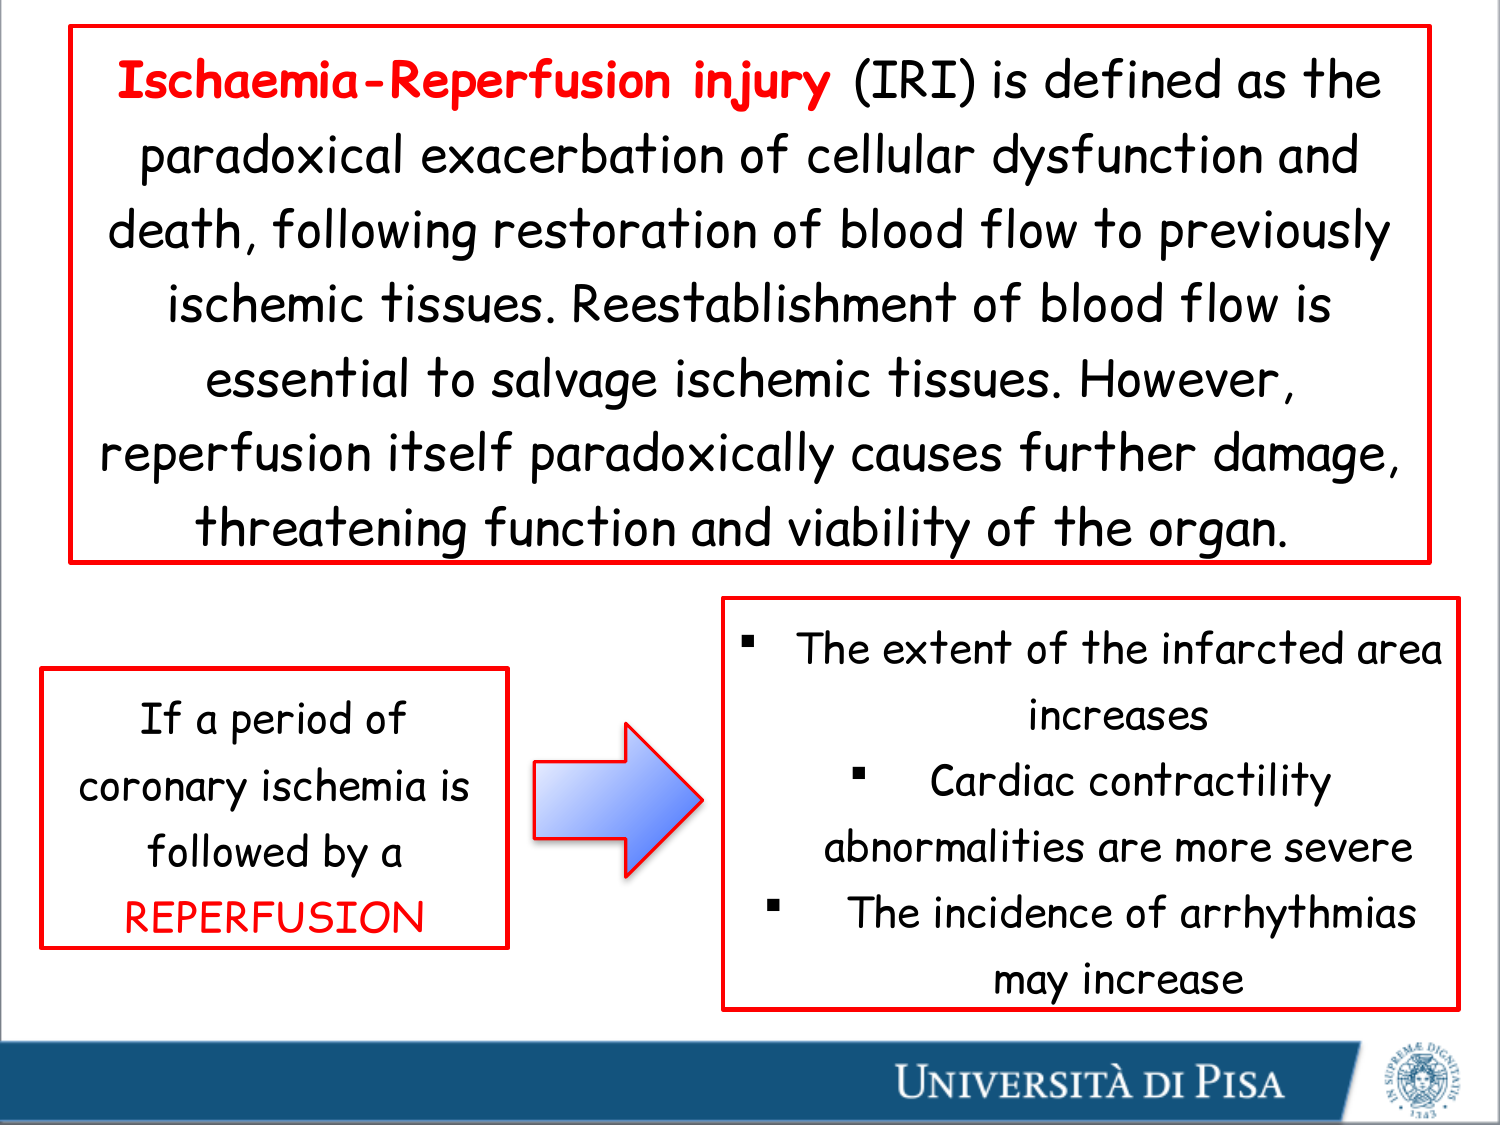

Ischaemia-Reperfusion injury (IRI) is defined as the paradoxical exacerbation of cellular dysfunction and death, following restoration of blood flow to previously ischemic tissues. Reestablishment of blood flow is essential to salvage ischemic tissues. However, reperfusion itself paradoxically causes further damage, threatening function and viability of the organ.
The extent of the infarcted area increases
  Cardiac contractility abnormalities are more severe
  The incidence of arrhythmias may increase
If a period of coronary ischemia is followed by a
REPERFUSION